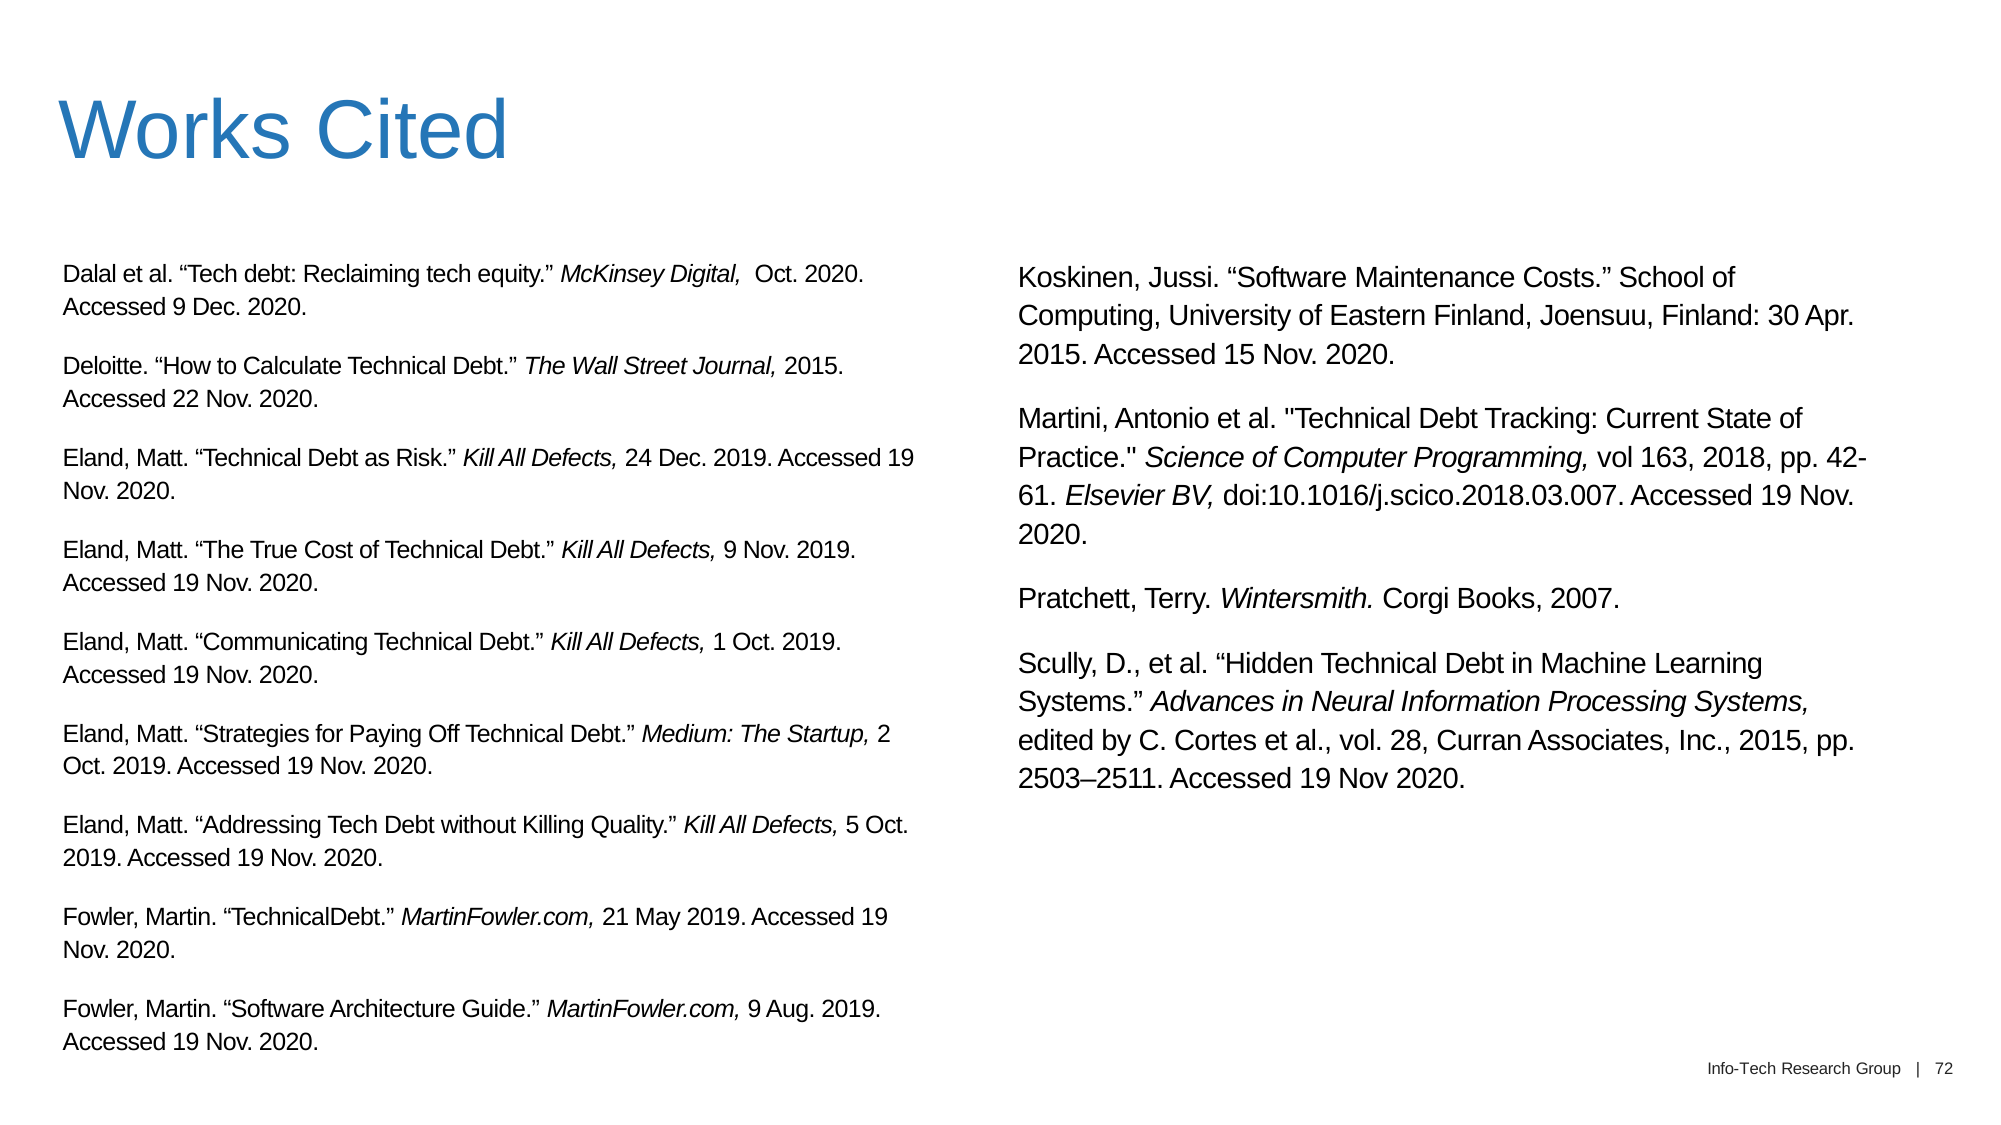

# Works Cited
Dalal et al. “Tech debt: Reclaiming tech equity.” McKinsey Digital,  Oct. 2020. Accessed 9 Dec. 2020.
Deloitte. “How to Calculate Technical Debt.” The Wall Street Journal, 2015. Accessed 22 Nov. 2020.
Eland, Matt. “Technical Debt as Risk.” Kill All Defects, 24 Dec. 2019. Accessed 19 Nov. 2020.
Eland, Matt. “The True Cost of Technical Debt.” Kill All Defects, 9 Nov. 2019. Accessed 19 Nov. 2020.
Eland, Matt. “Communicating Technical Debt.” Kill All Defects, 1 Oct. 2019. Accessed 19 Nov. 2020.
Eland, Matt. “Strategies for Paying Off Technical Debt.” Medium: The Startup, 2 Oct. 2019. Accessed 19 Nov. 2020.
Eland, Matt. “Addressing Tech Debt without Killing Quality.” Kill All Defects, 5 Oct. 2019. Accessed 19 Nov. 2020.
Fowler, Martin. “TechnicalDebt.” MartinFowler.com, 21 May 2019. Accessed 19 Nov. 2020.
Fowler, Martin. “Software Architecture Guide.” MartinFowler.com, 9 Aug. 2019. Accessed 19 Nov. 2020.

Koskinen, Jussi. “Software Maintenance Costs.” School of Computing, University of Eastern Finland, Joensuu, Finland: 30 Apr. 2015. Accessed 15 Nov. 2020.
Martini, Antonio et al. "Technical Debt Tracking: Current State of Practice." Science of Computer Programming, vol 163, 2018, pp. 42-61. Elsevier BV, doi:10.1016/j.scico.2018.03.007. Accessed 19 Nov. 2020.
Pratchett, Terry. Wintersmith. Corgi Books, 2007.
Scully, D., et al. “Hidden Technical Debt in Machine Learning Systems.” Advances in Neural Information Processing Systems, edited by C. Cortes et al., vol. 28, Curran Associates, Inc., 2015, pp. 2503–2511. Accessed 19 Nov 2020.